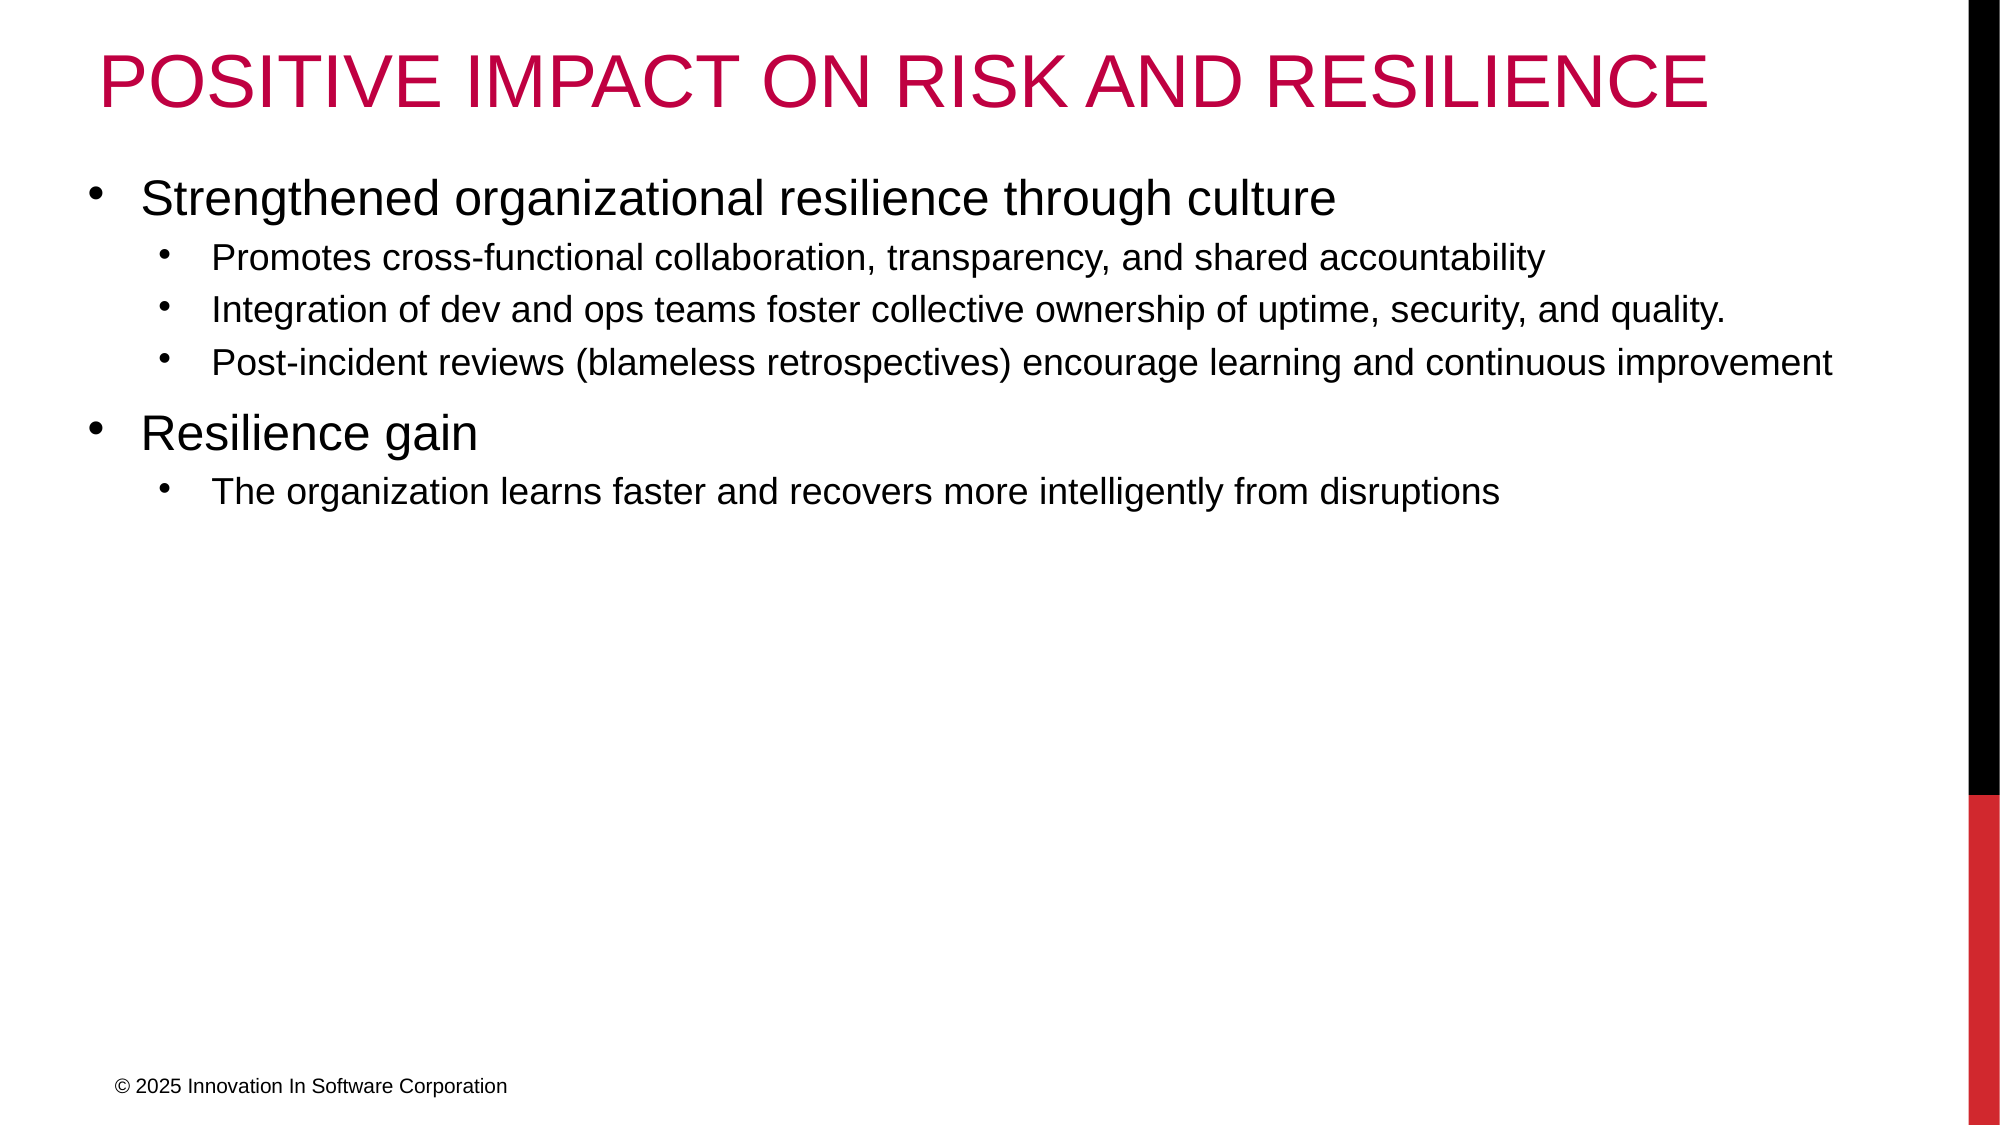

# Positive Impact on Risk and Resilience
Strengthened organizational resilience through culture
Promotes cross-functional collaboration, transparency, and shared accountability
Integration of dev and ops teams foster collective ownership of uptime, security, and quality.
Post-incident reviews (blameless retrospectives) encourage learning and continuous improvement
Resilience gain
The organization learns faster and recovers more intelligently from disruptions
© 2025 Innovation In Software Corporation